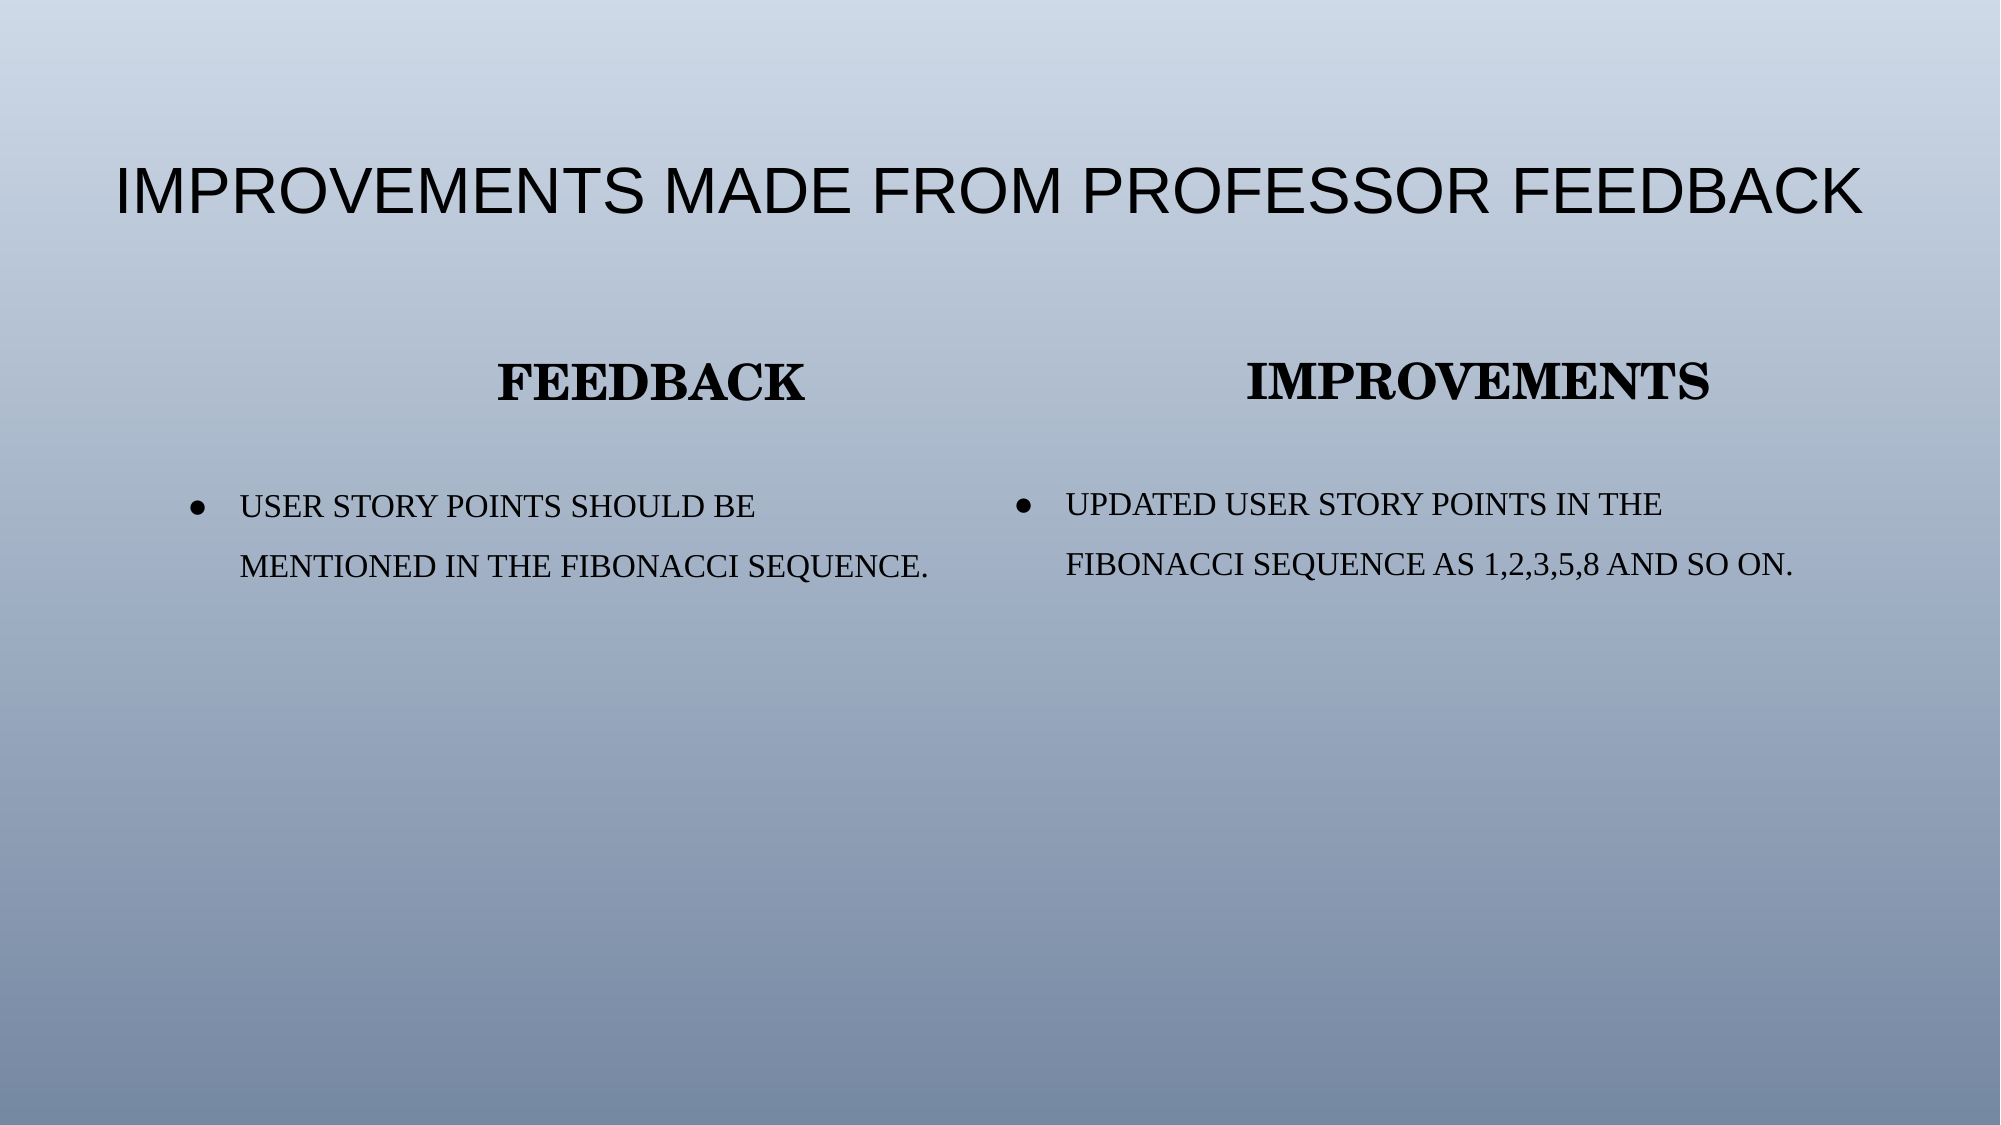

# Improvements made from Professor Feedback

Improvements
Feedback
Updated user story points in the Fibonacci sequence as 1,2,3,5,8 and so on.

User story points should be mentioned in the Fibonacci sequence.